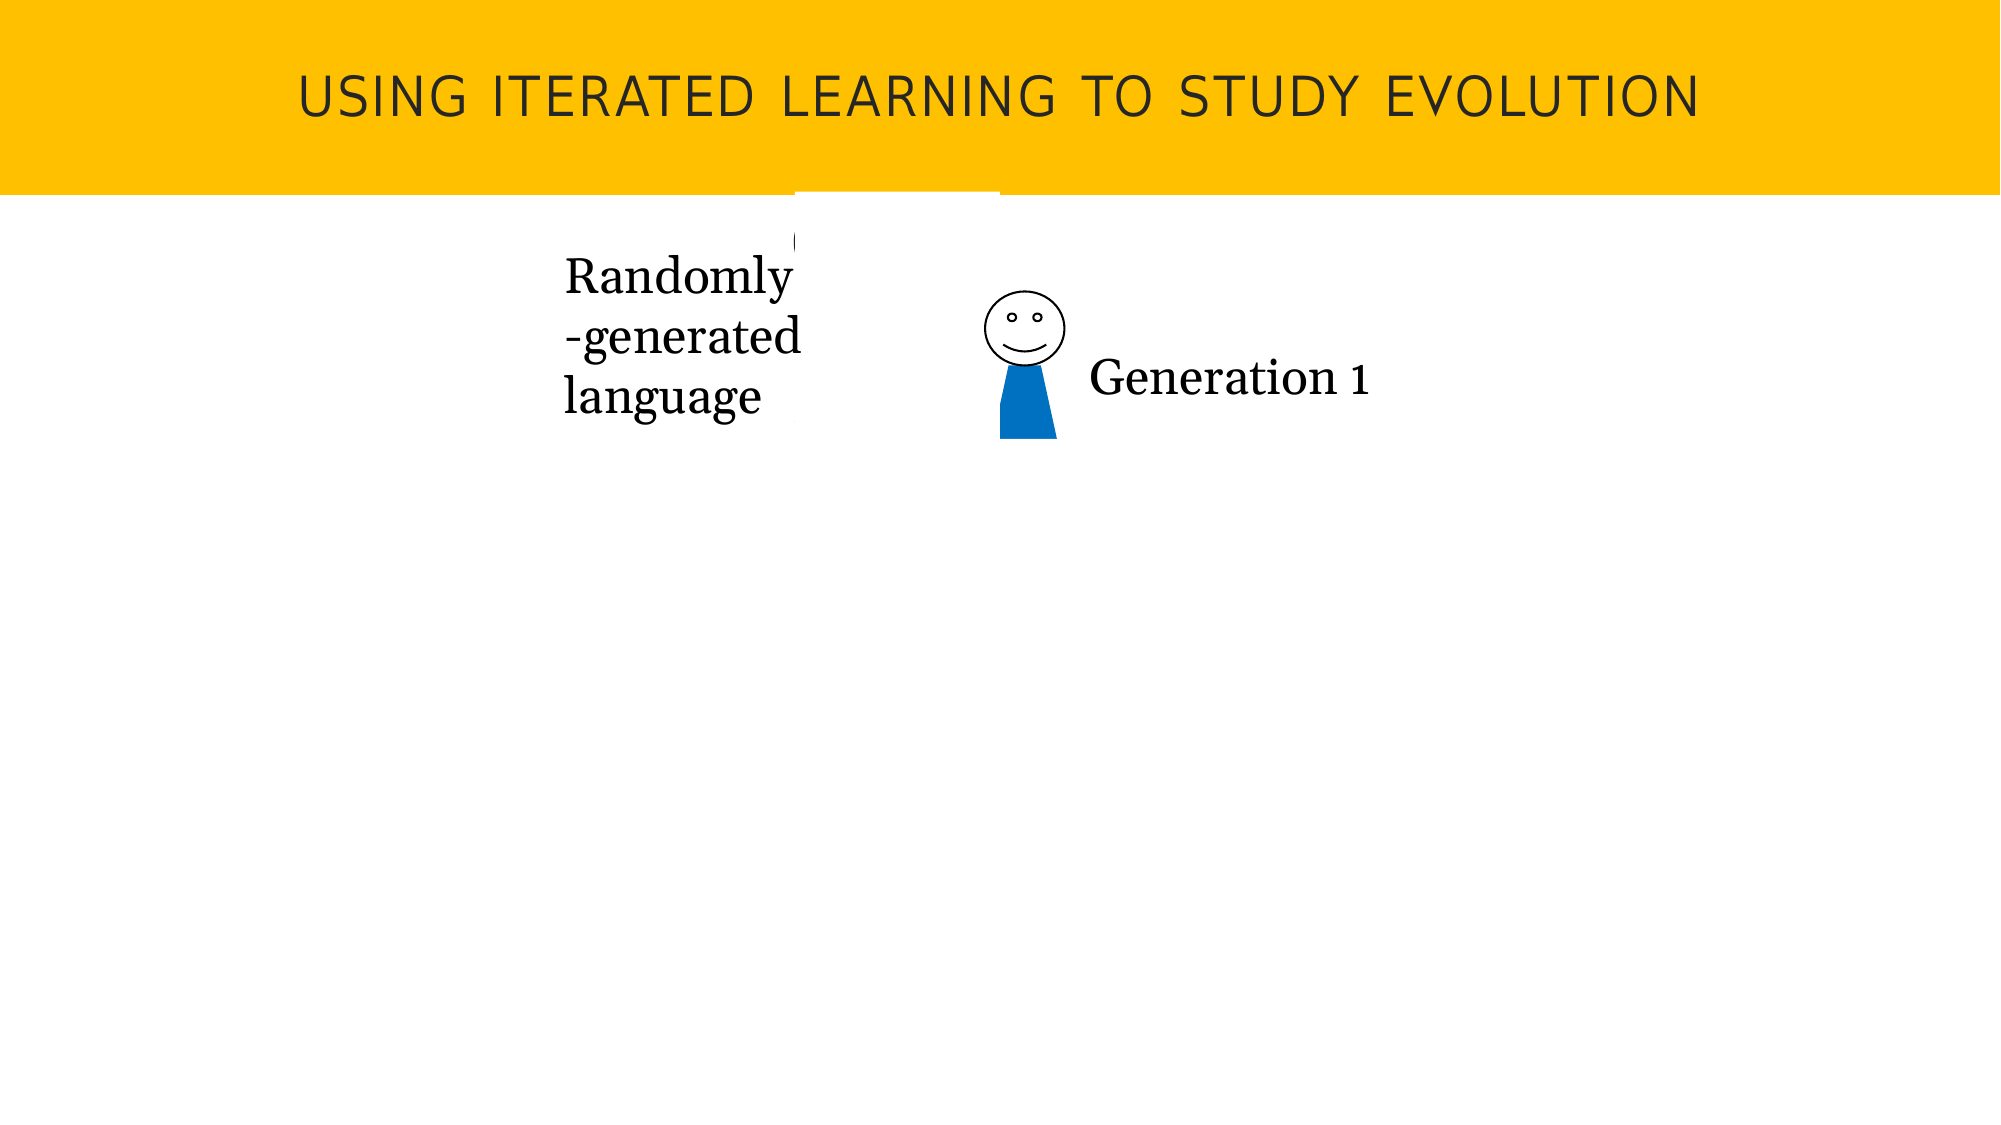

# Using iterated learning to study evolution

Randomly-generated language

Generation 1

Generation 2

Resultant language

Generation 3